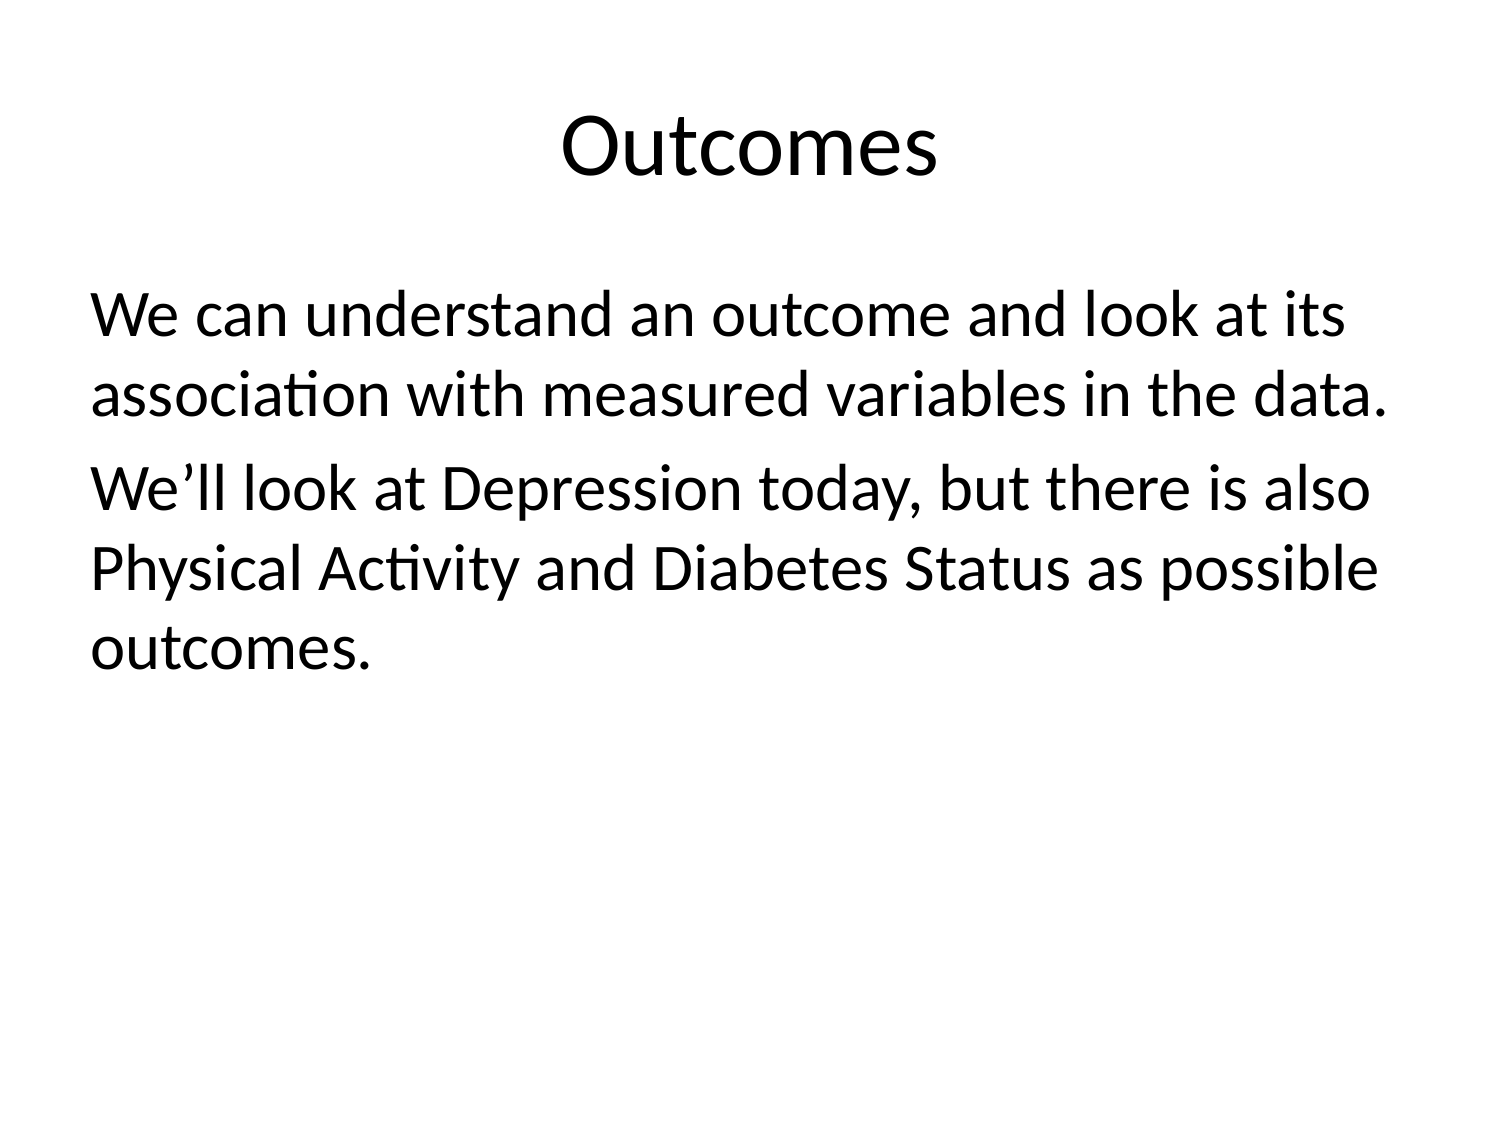

# Outcomes
We can understand an outcome and look at its association with measured variables in the data.
We’ll look at Depression today, but there is also Physical Activity and Diabetes Status as possible outcomes.